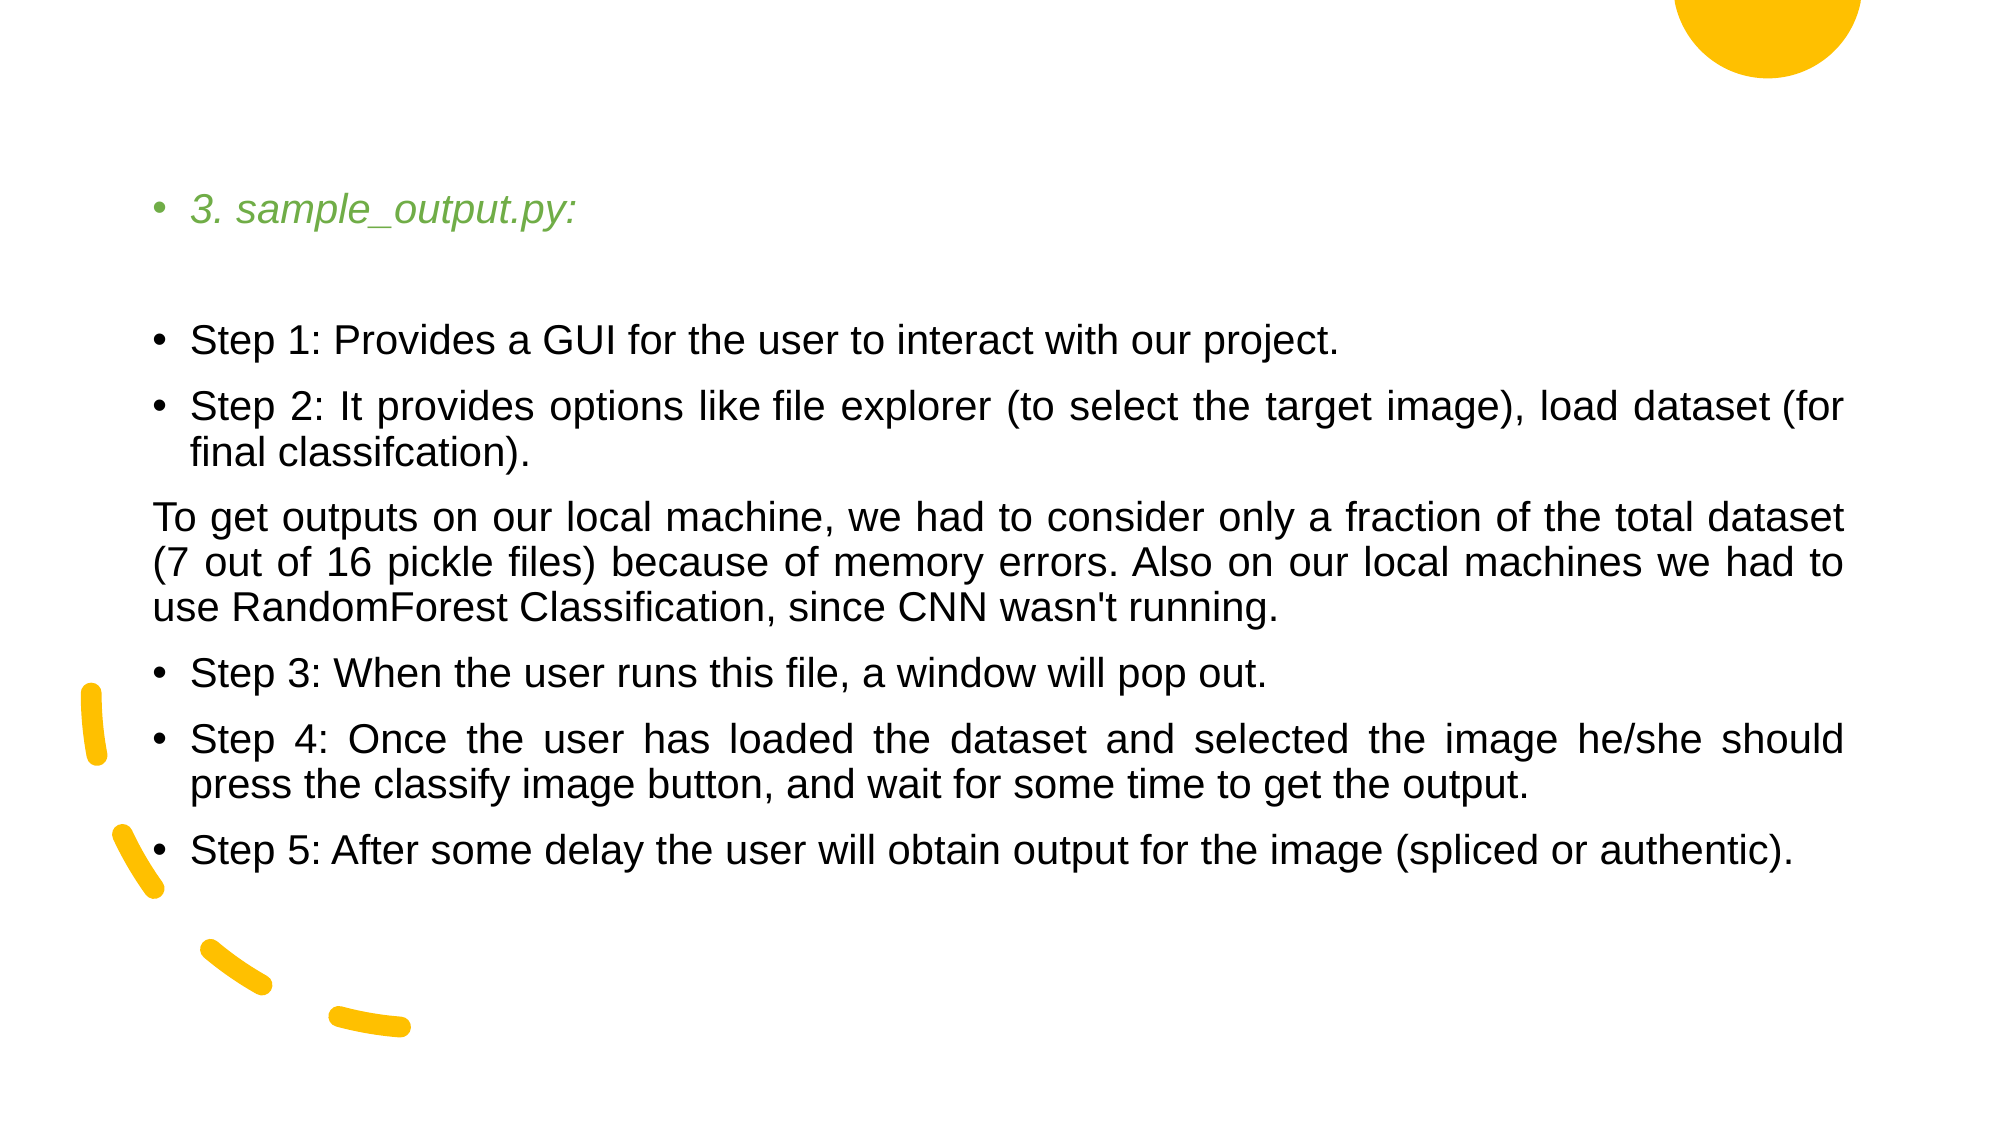

3. sample_output.py:

Step 1: Provides a GUI for the user to interact with our project.
Step 2: It provides options like file explorer (to select the target image), load dataset (for final classifcation).
To get outputs on our local machine, we had to consider only a fraction of the total dataset (7 out of 16 pickle files) because of memory errors. Also on our local machines we had to use RandomForest Classification, since CNN wasn't running.
Step 3: When the user runs this file, a window will pop out.
Step 4: Once the user has loaded the dataset and selected the image he/she should press the classify image button, and wait for some time to get the output.
Step 5: After some delay the user will obtain output for the image (spliced or authentic).

16